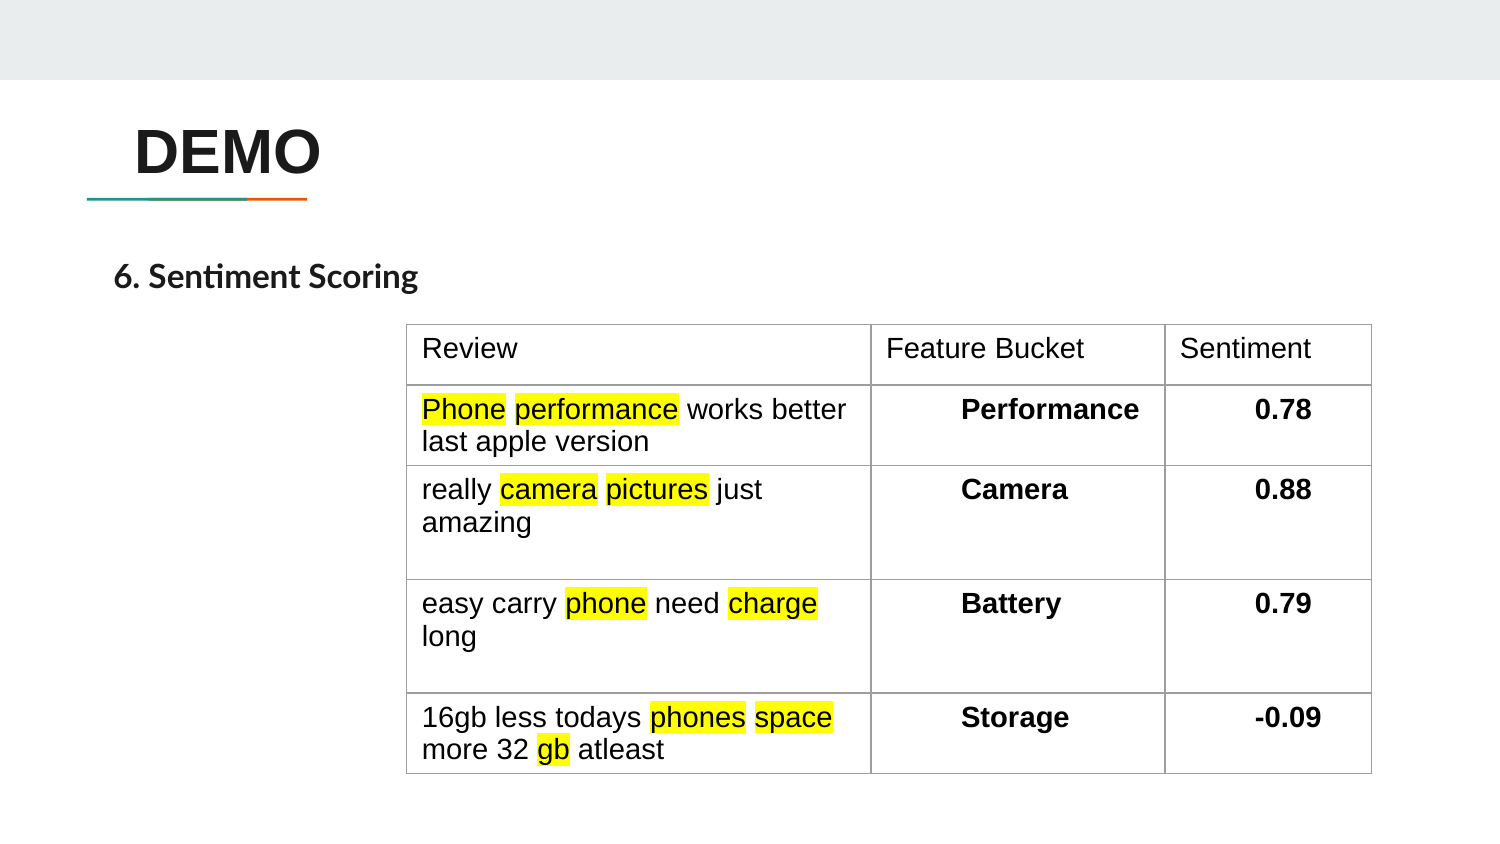

# DEMO
6. Sentiment Scoring
| Review | Feature Bucket | Sentiment |
| --- | --- | --- |
| Phone performance works better last apple version | Performance | 0.78 |
| really camera pictures just amazing | Camera | 0.88 |
| easy carry phone need charge long | Battery | 0.79 |
| 16gb less todays phones space more 32 gb atleast | Storage | -0.09 |